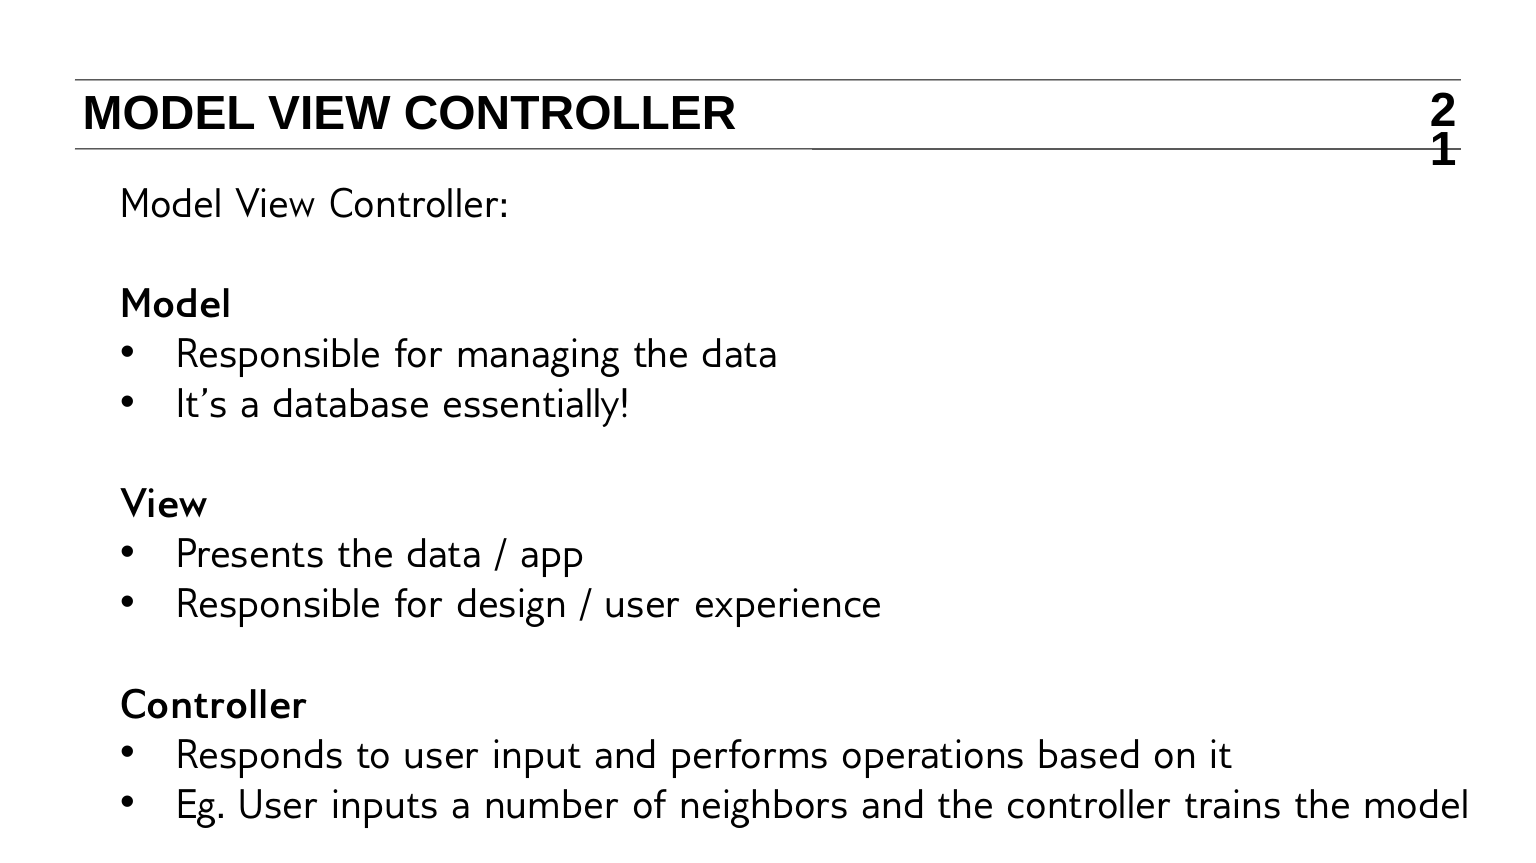

MODEL VIEW CONTROLLER
21
Model View Controller:

Model
Responsible for managing the data
It’s a database essentially!

View
Presents the data / app
Responsible for design / user experience

Controller
Responds to user input and performs operations based on it
Eg. User inputs a number of neighbors and the controller trains the model